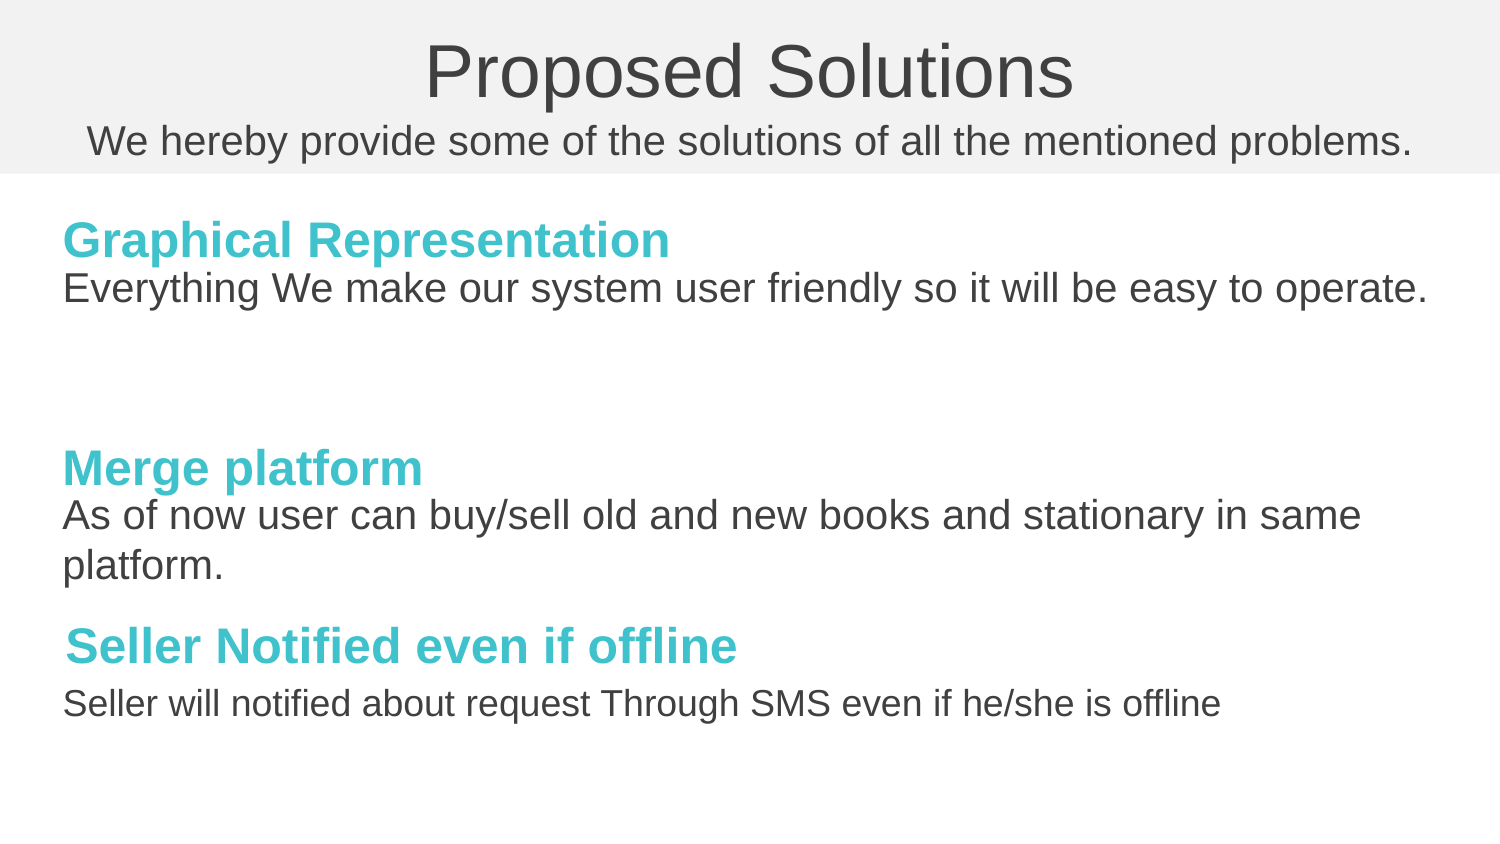

Proposed Solutions
We hereby provide some of the solutions of all the mentioned problems.
Graphical Representation
Everything We make our system user friendly so it will be easy to operate.
Merge platform

As of now user can buy/sell old and new books and stationary in same platform.
Seller Notified even if offline

Seller will notified about request Through SMS even if he/she is offline